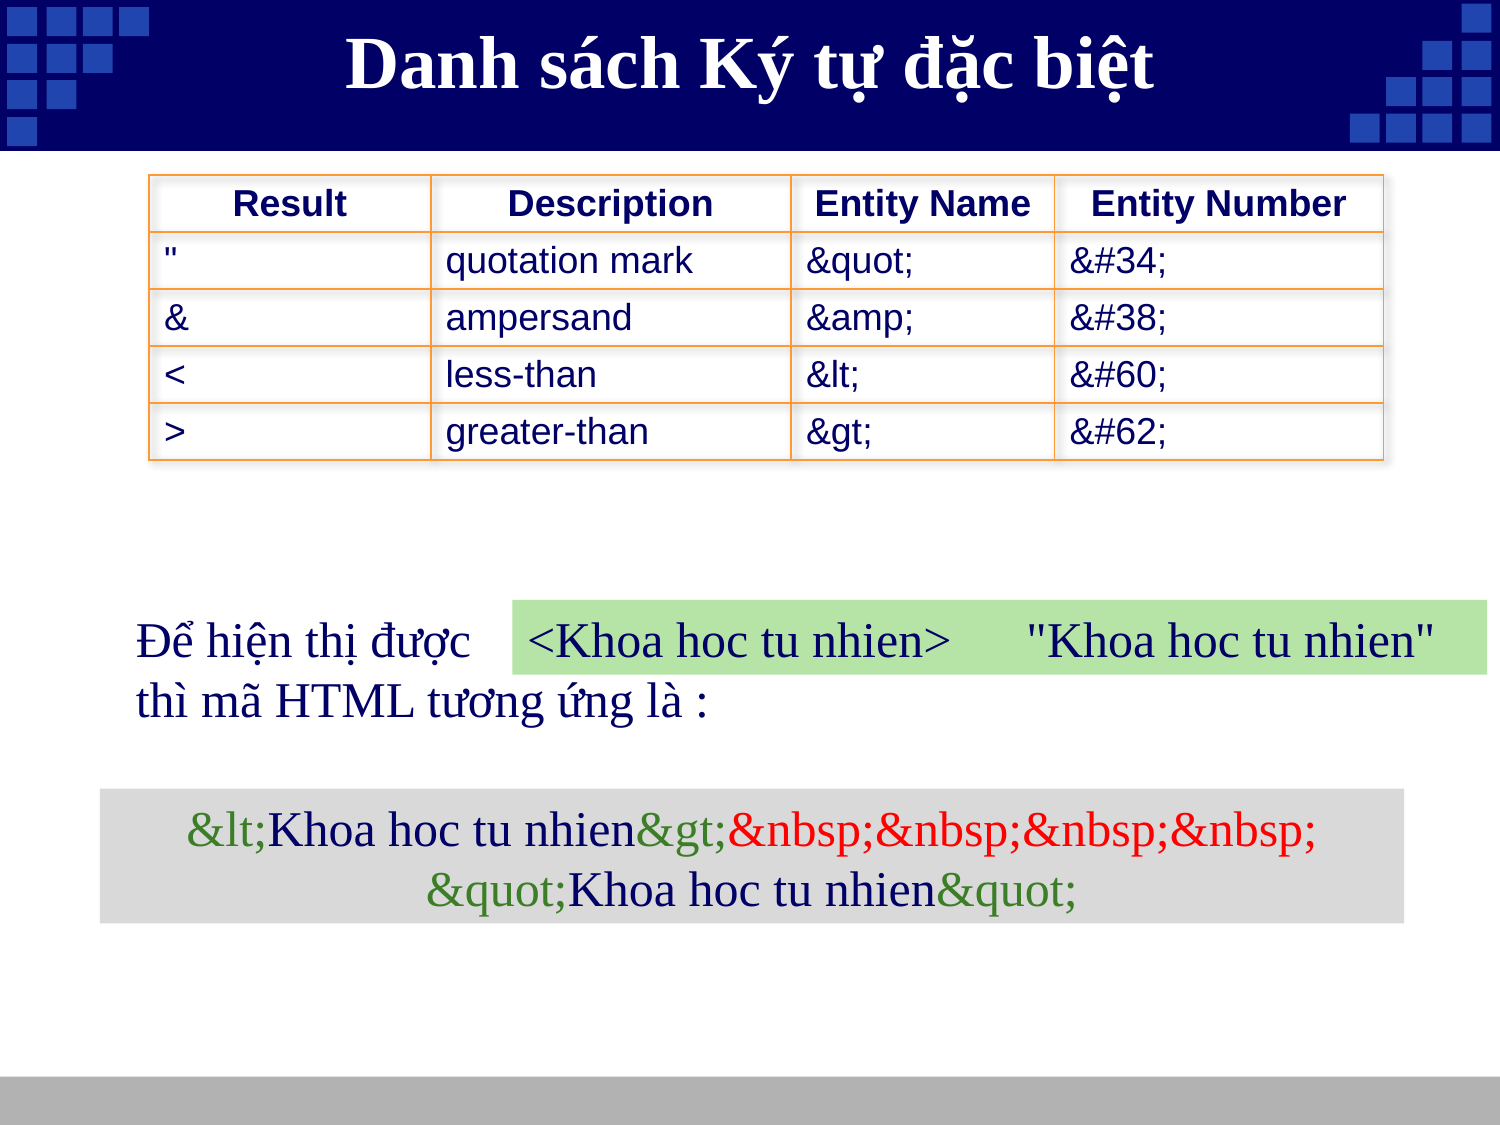

# Danh sách Ký tự đặc biệt
| Result | Description | Entity Name | Entity Number |
| --- | --- | --- | --- |
| " | quotation mark | &quot; | &#34; |
| & | ampersand | &amp; | &#38; |
| < | less-than | &lt; | &#60; |
| > | greater-than | &gt; | &#62; |
Để hiện thị được
thì mã HTML tương ứng là :
<Khoa hoc tu nhien>      "Khoa hoc tu nhien"
&lt;Khoa hoc tu nhien&gt;&nbsp;&nbsp;&nbsp;&nbsp; &quot;Khoa hoc tu nhien&quot;